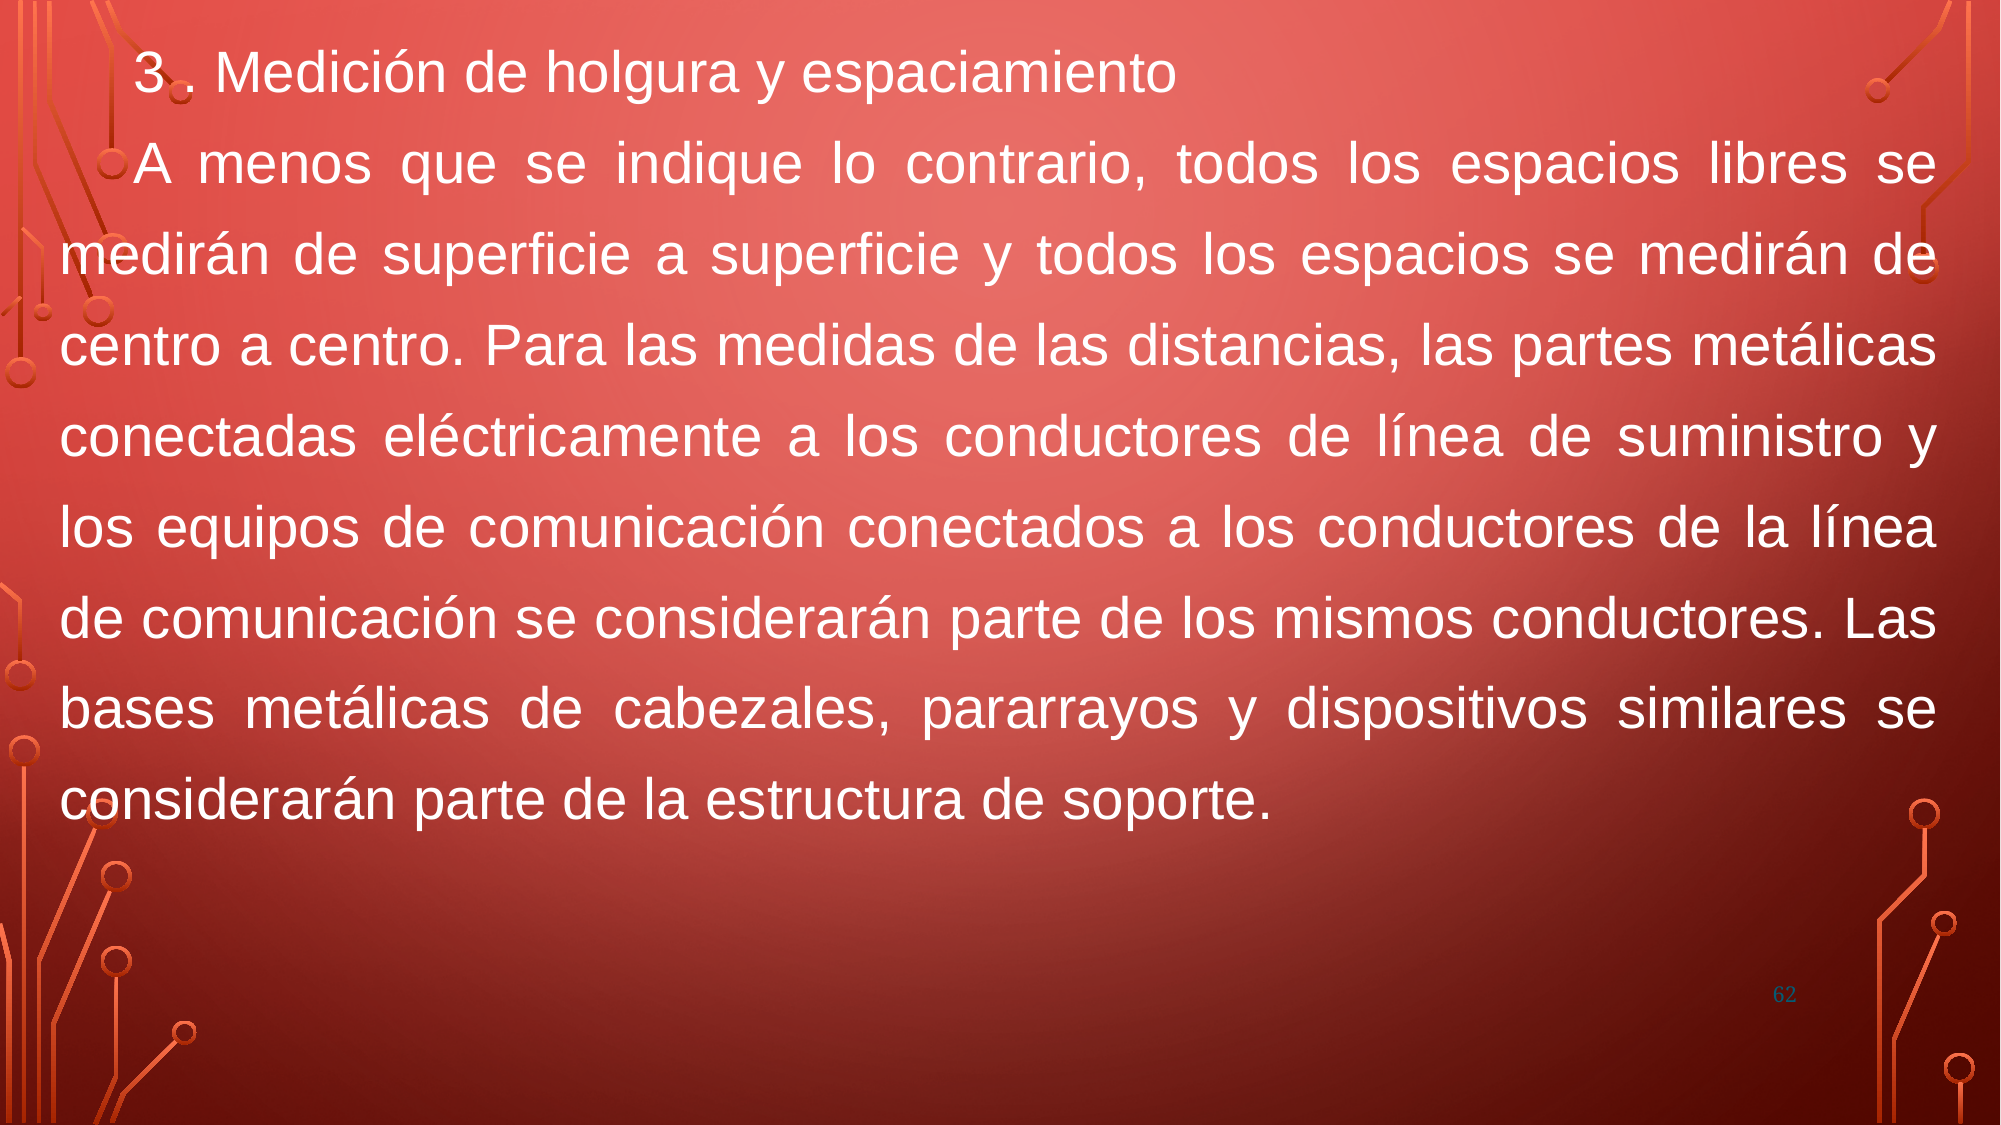

3 . Medición de holgura y espaciamiento
A menos que se indique lo contrario, todos los espacios libres se medirán de superficie a superficie y todos los espacios se medirán de centro a centro. Para las medidas de las distancias, las partes metálicas conectadas eléctricamente a los conductores de línea de suministro y los equipos de comunicación conectados a los conductores de la línea de comunicación se considerarán parte de los mismos conductores. Las bases metálicas de cabezales, pararrayos y dispositivos similares se considerarán parte de la estructura de soporte.
62